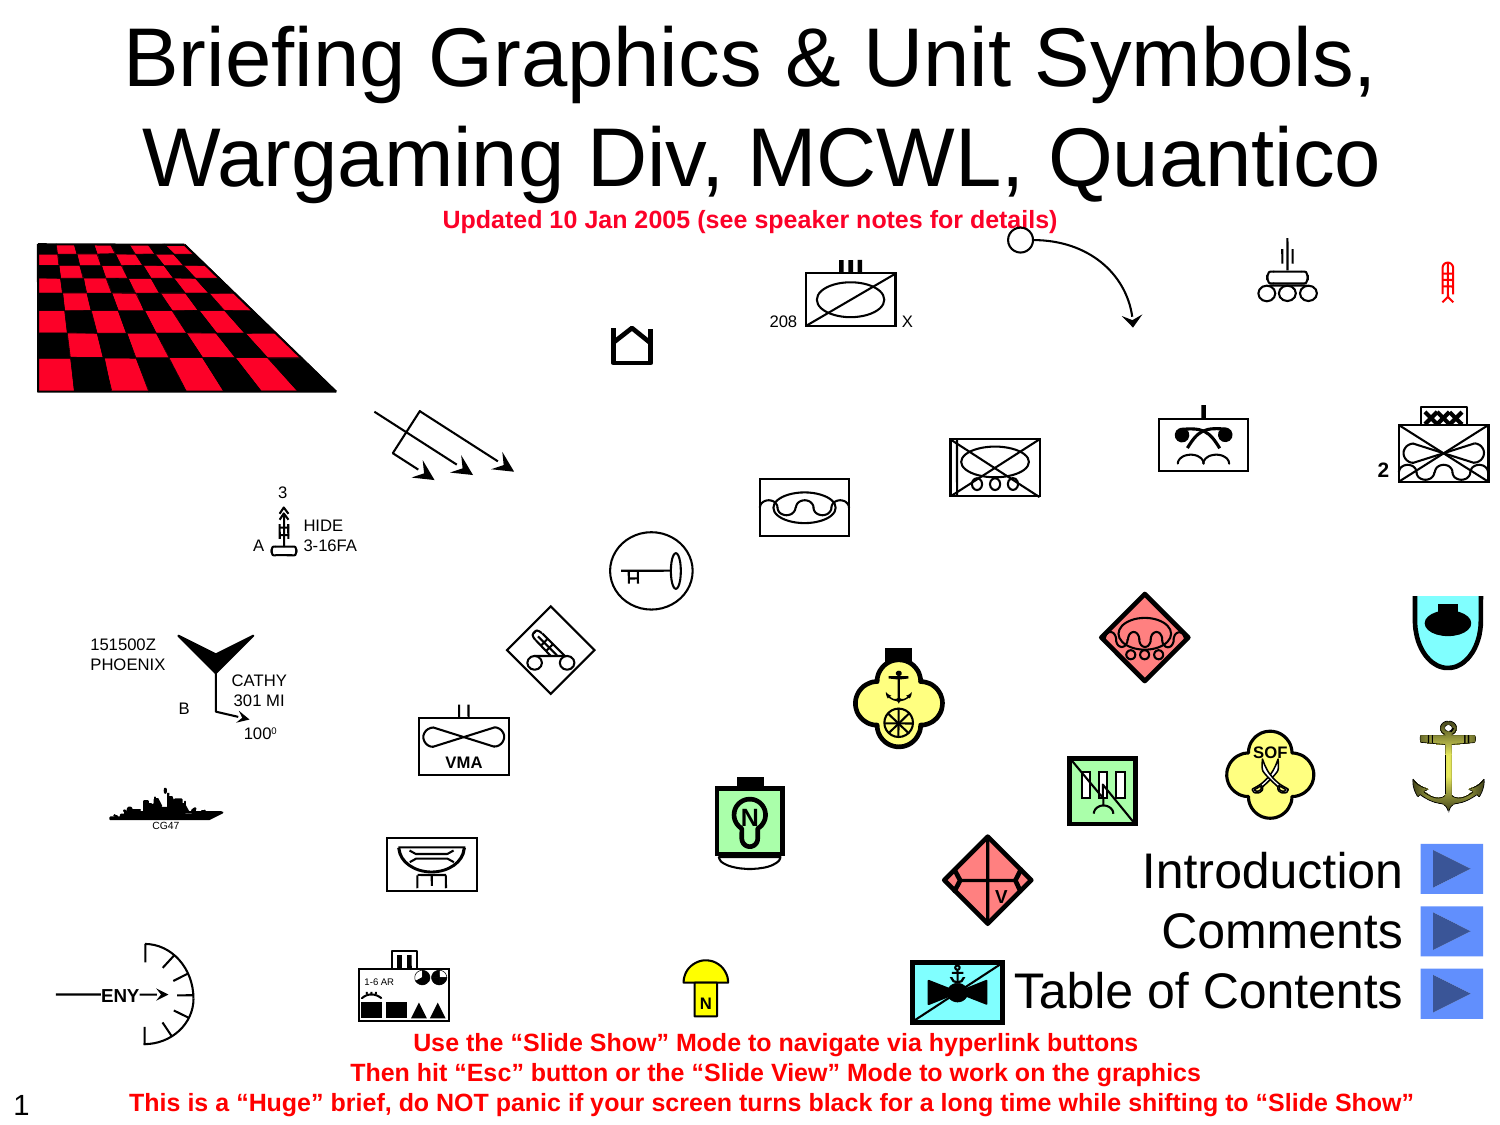

# Briefing Graphics & Unit Symbols, Wargaming Div, MCWL, Quantico Updated 10 Jan 2005 (see speaker notes for details)

208
X

2

3

HIDE
3-16FA
A

151500Z
PHOENIX

CATHY
301 MI
B
1000

VMA

SOF

N

CG47

Introduction
Comments
Table of Contents

V

ENY

1-6 AR
…

N

Use the “Slide Show” Mode to navigate via hyperlink buttons
Then hit “Esc” button or the “Slide View” Mode to work on the graphics
This is a “Huge” brief, do NOT panic if your screen turns black for a long time while shifting to “Slide Show”
1